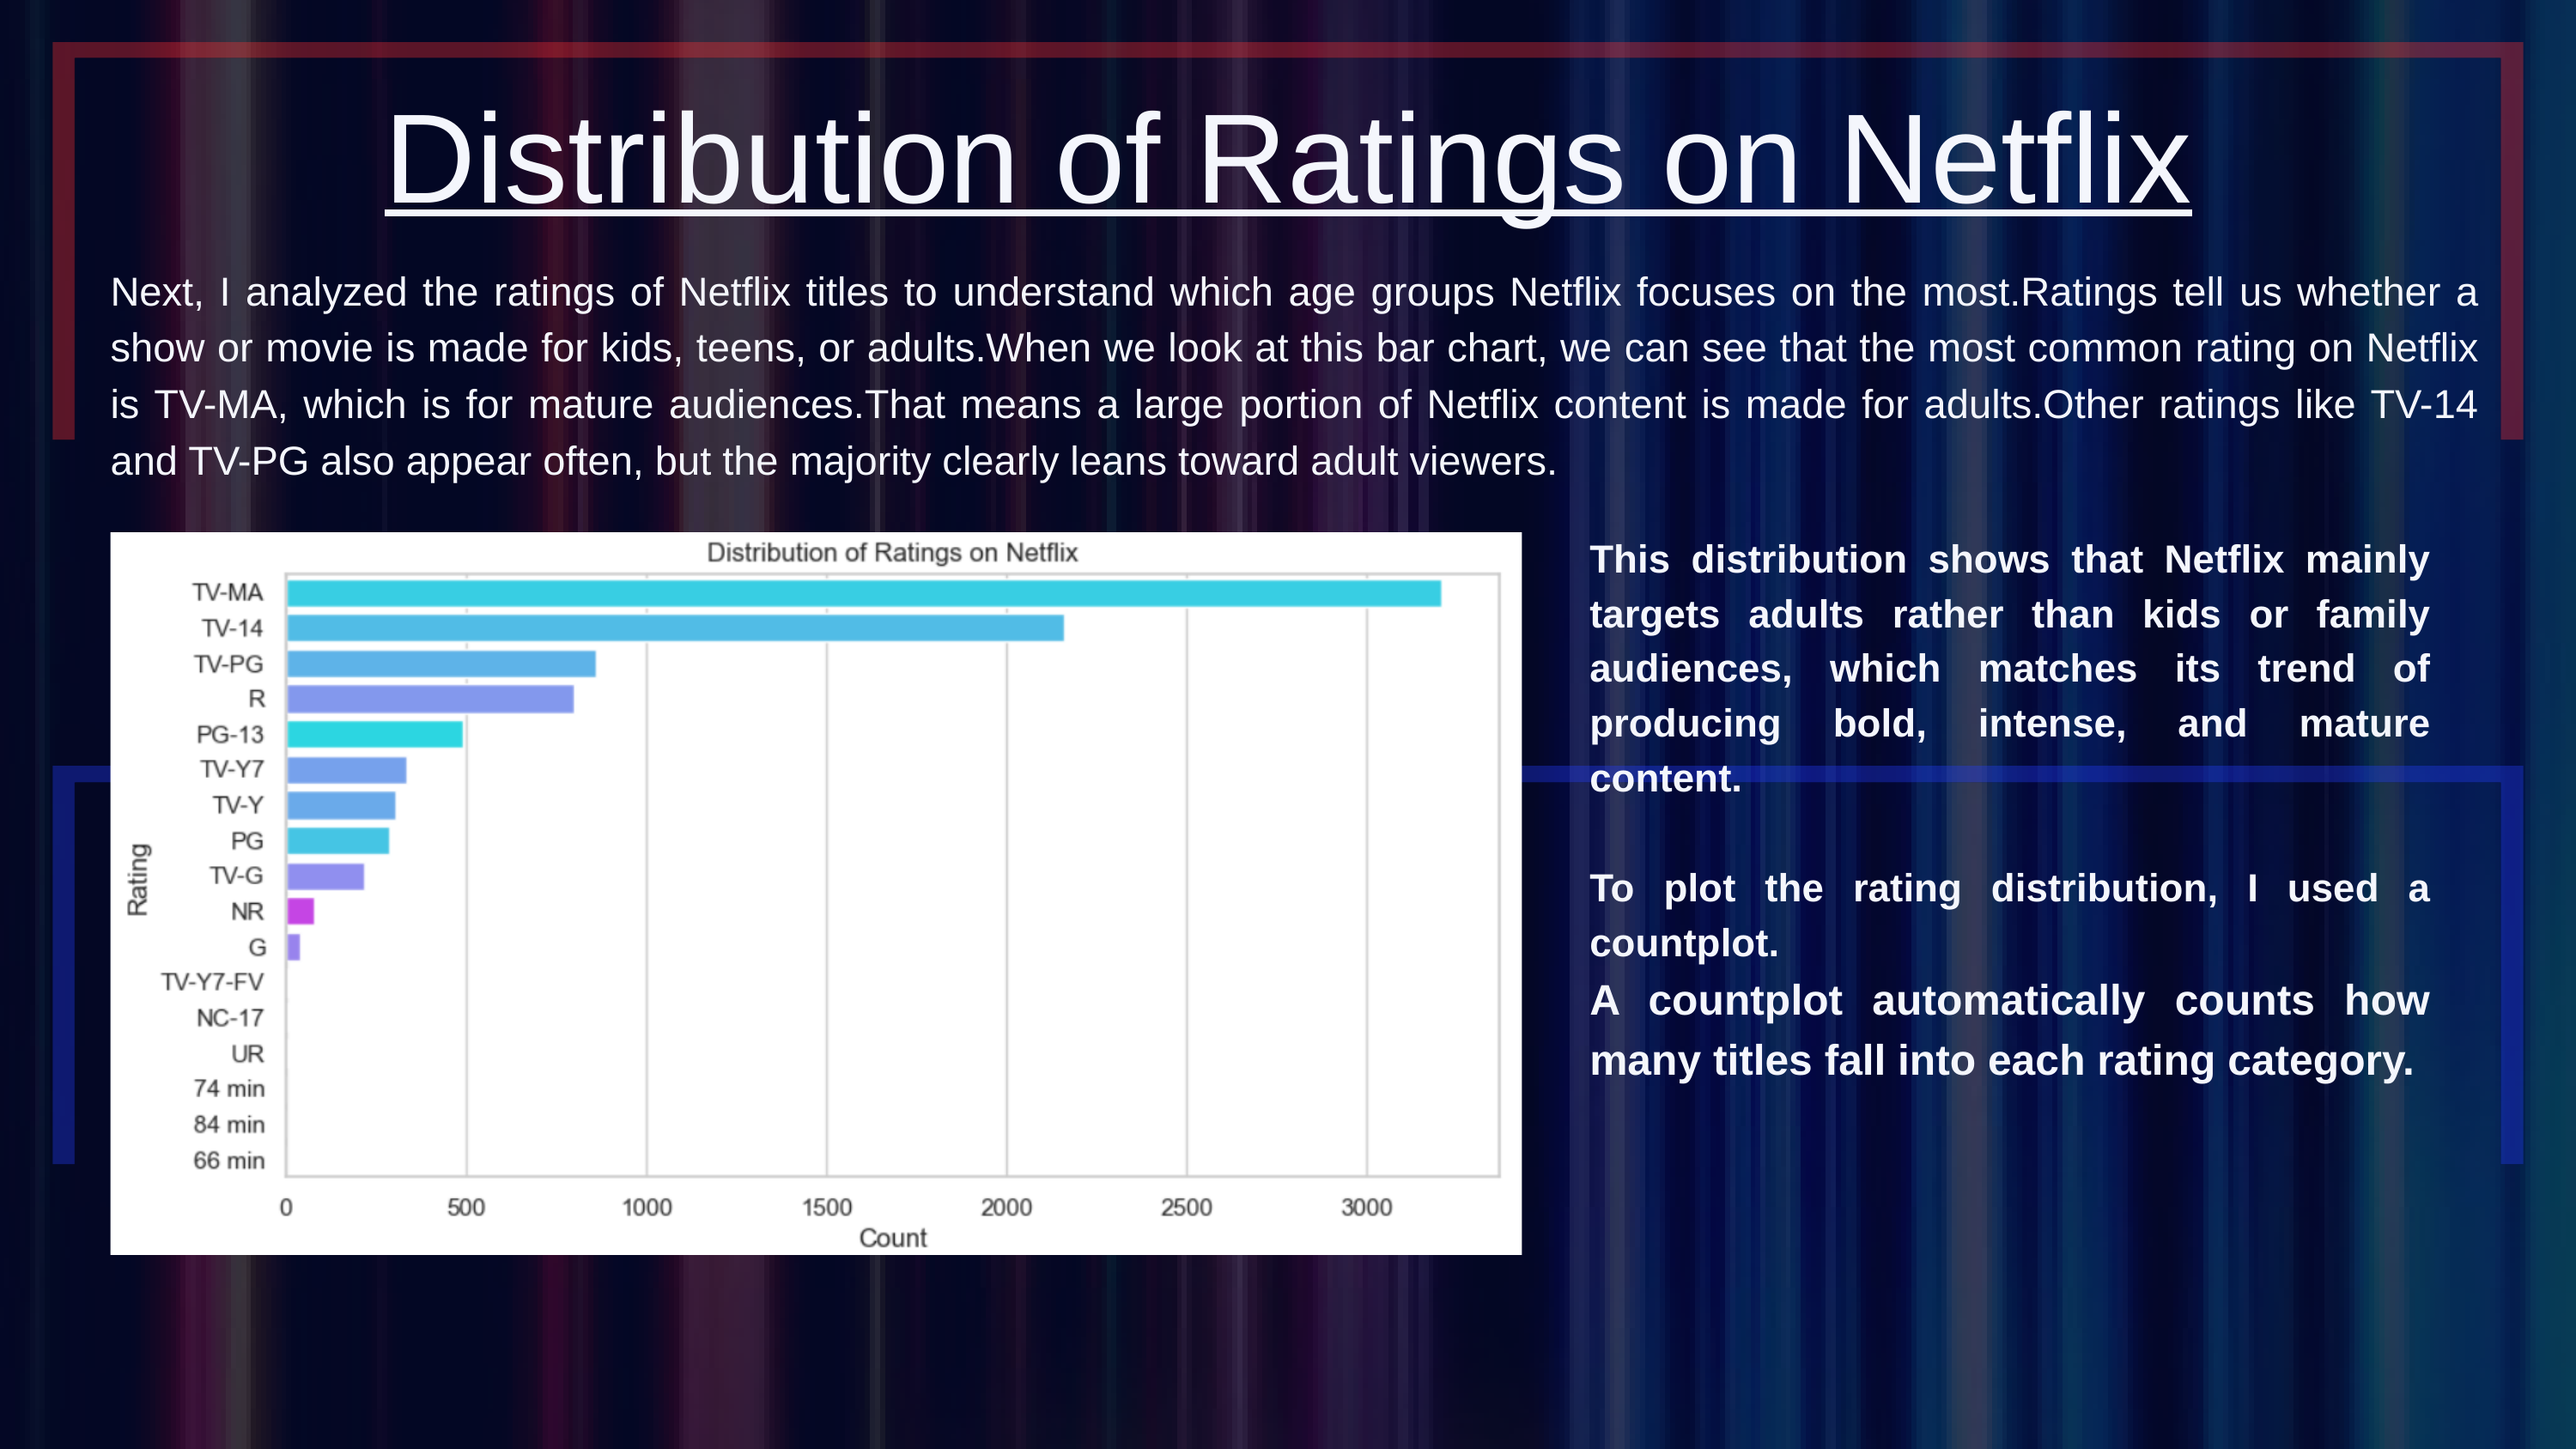

Distribution of Ratings on Netflix
Next, I analyzed the ratings of Netflix titles to understand which age groups Netflix focuses on the most.Ratings tell us whether a show or movie is made for kids, teens, or adults.When we look at this bar chart, we can see that the most common rating on Netflix is TV-MA, which is for mature audiences.That means a large portion of Netflix content is made for adults.Other ratings like TV-14 and TV-PG also appear often, but the majority clearly leans toward adult viewers.

This distribution shows that Netflix mainly targets adults rather than kids or family audiences, which matches its trend of producing bold, intense, and mature content.

To plot the rating distribution, I used a countplot.
A countplot automatically counts how many titles fall into each rating category.